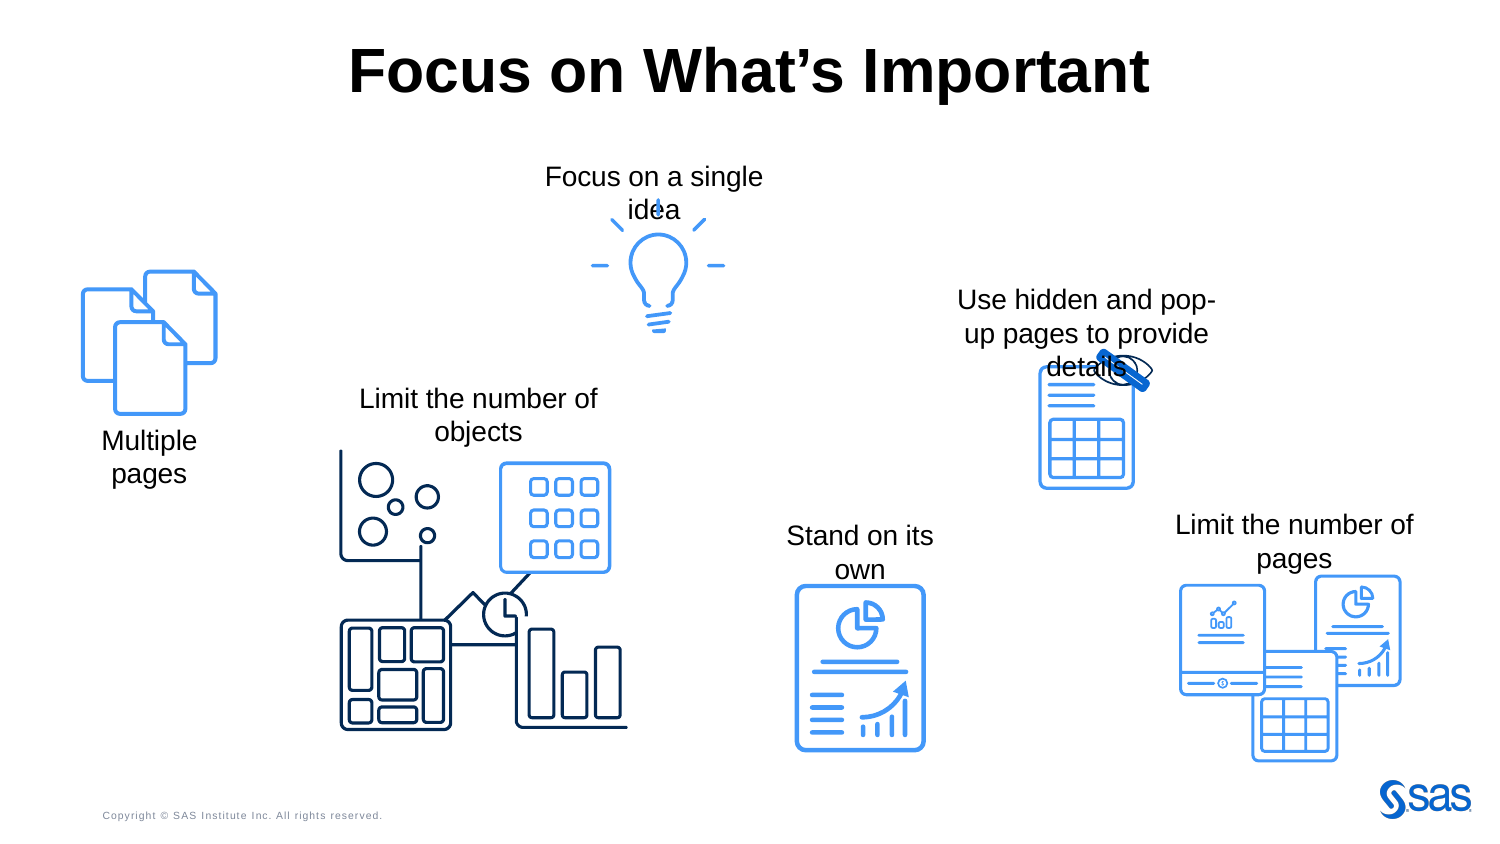

Focus on What’s Important
Focus on a single idea

Multiple pages
Use hidden and pop-up pages to provide details

Limit the number of objects

Limit the number of pages

Stand on its own